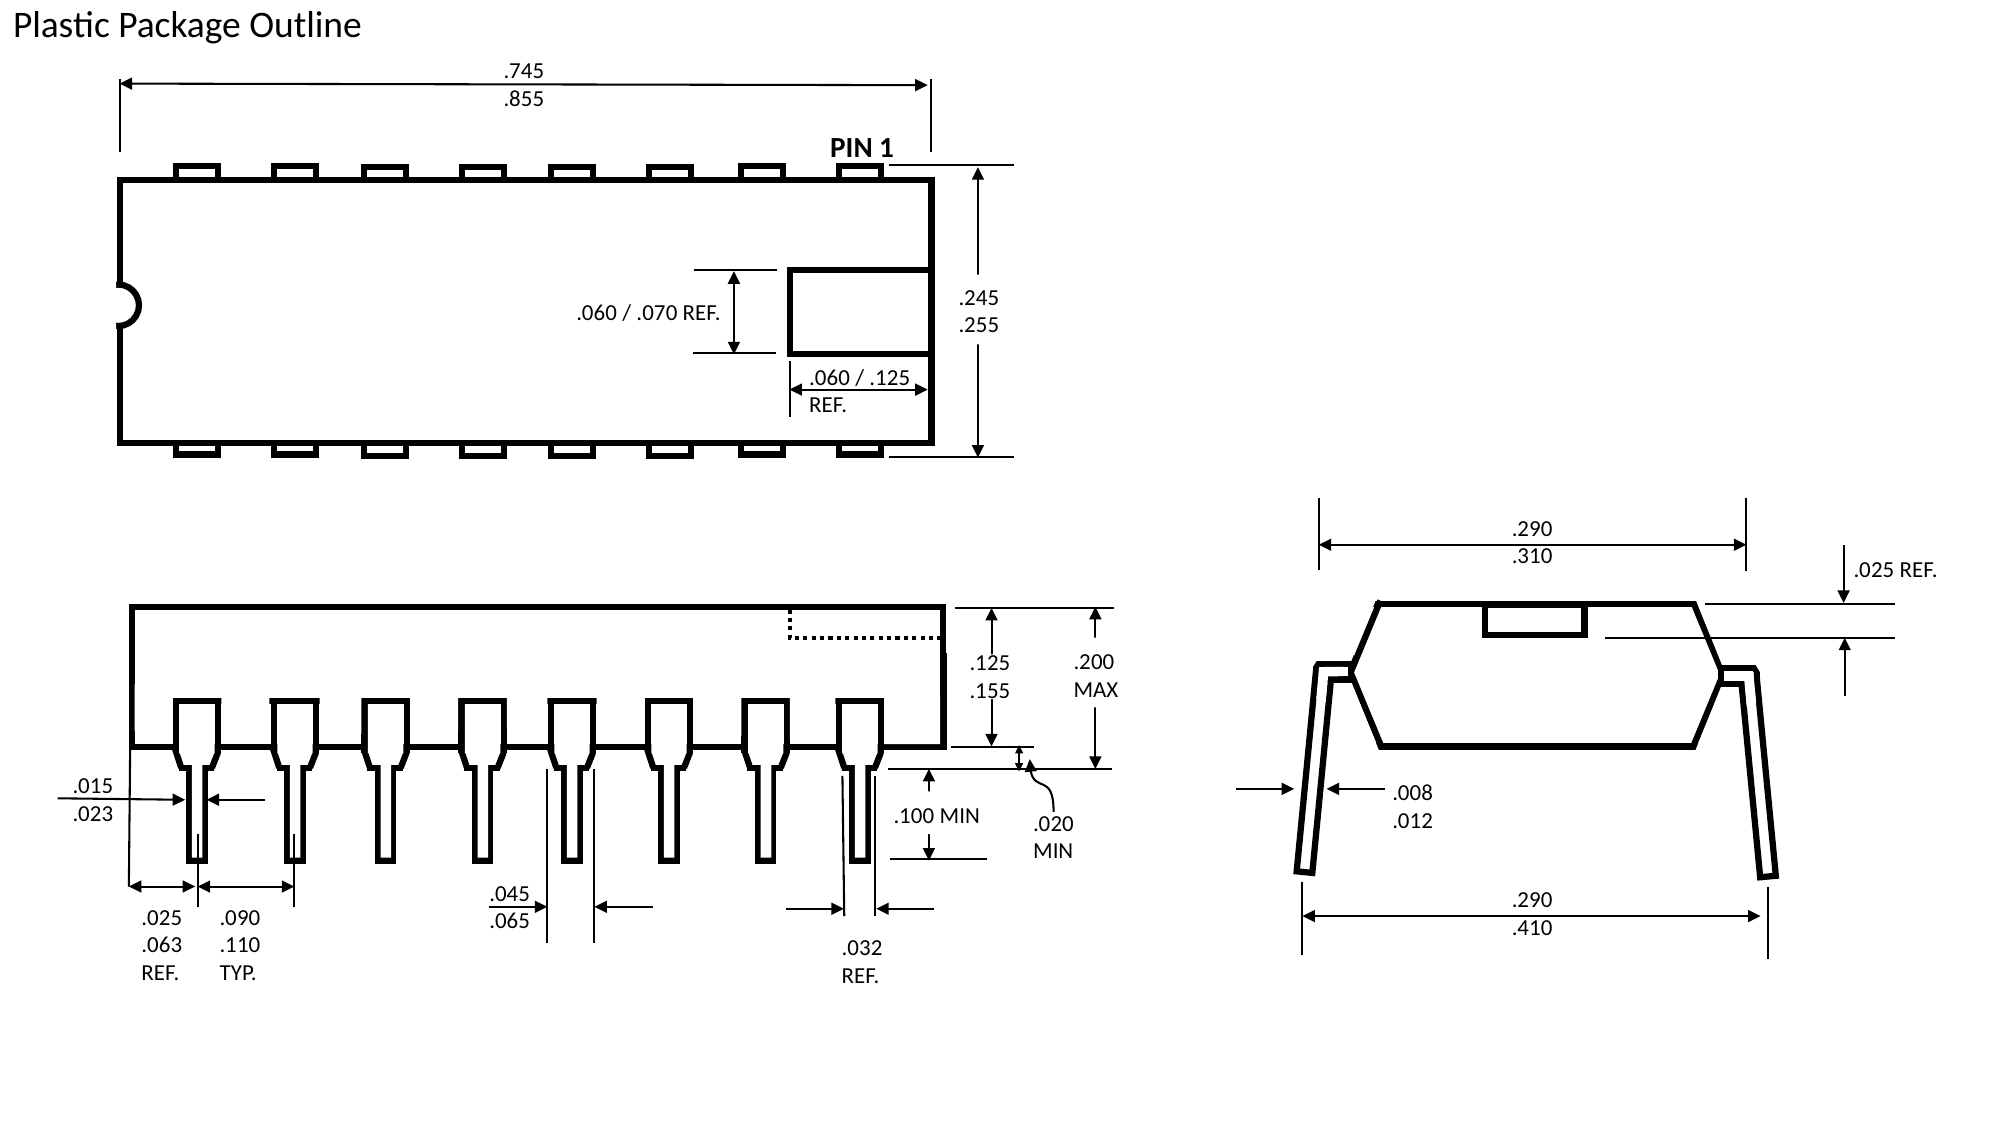

Plastic Package Outline
.745
.855
PIN 1

.245
.255
.060 / .070 REF.

.060 / .125
REF.
.290
.310

.025 REF.

.200
MAX
.125
.155

.290
.410

.015
.023
.008
.012
.100 MIN
.020
MIN
.045
.065
.290
.410
.025
.063
REF.
.090
.110
TYP.
.032
REF.